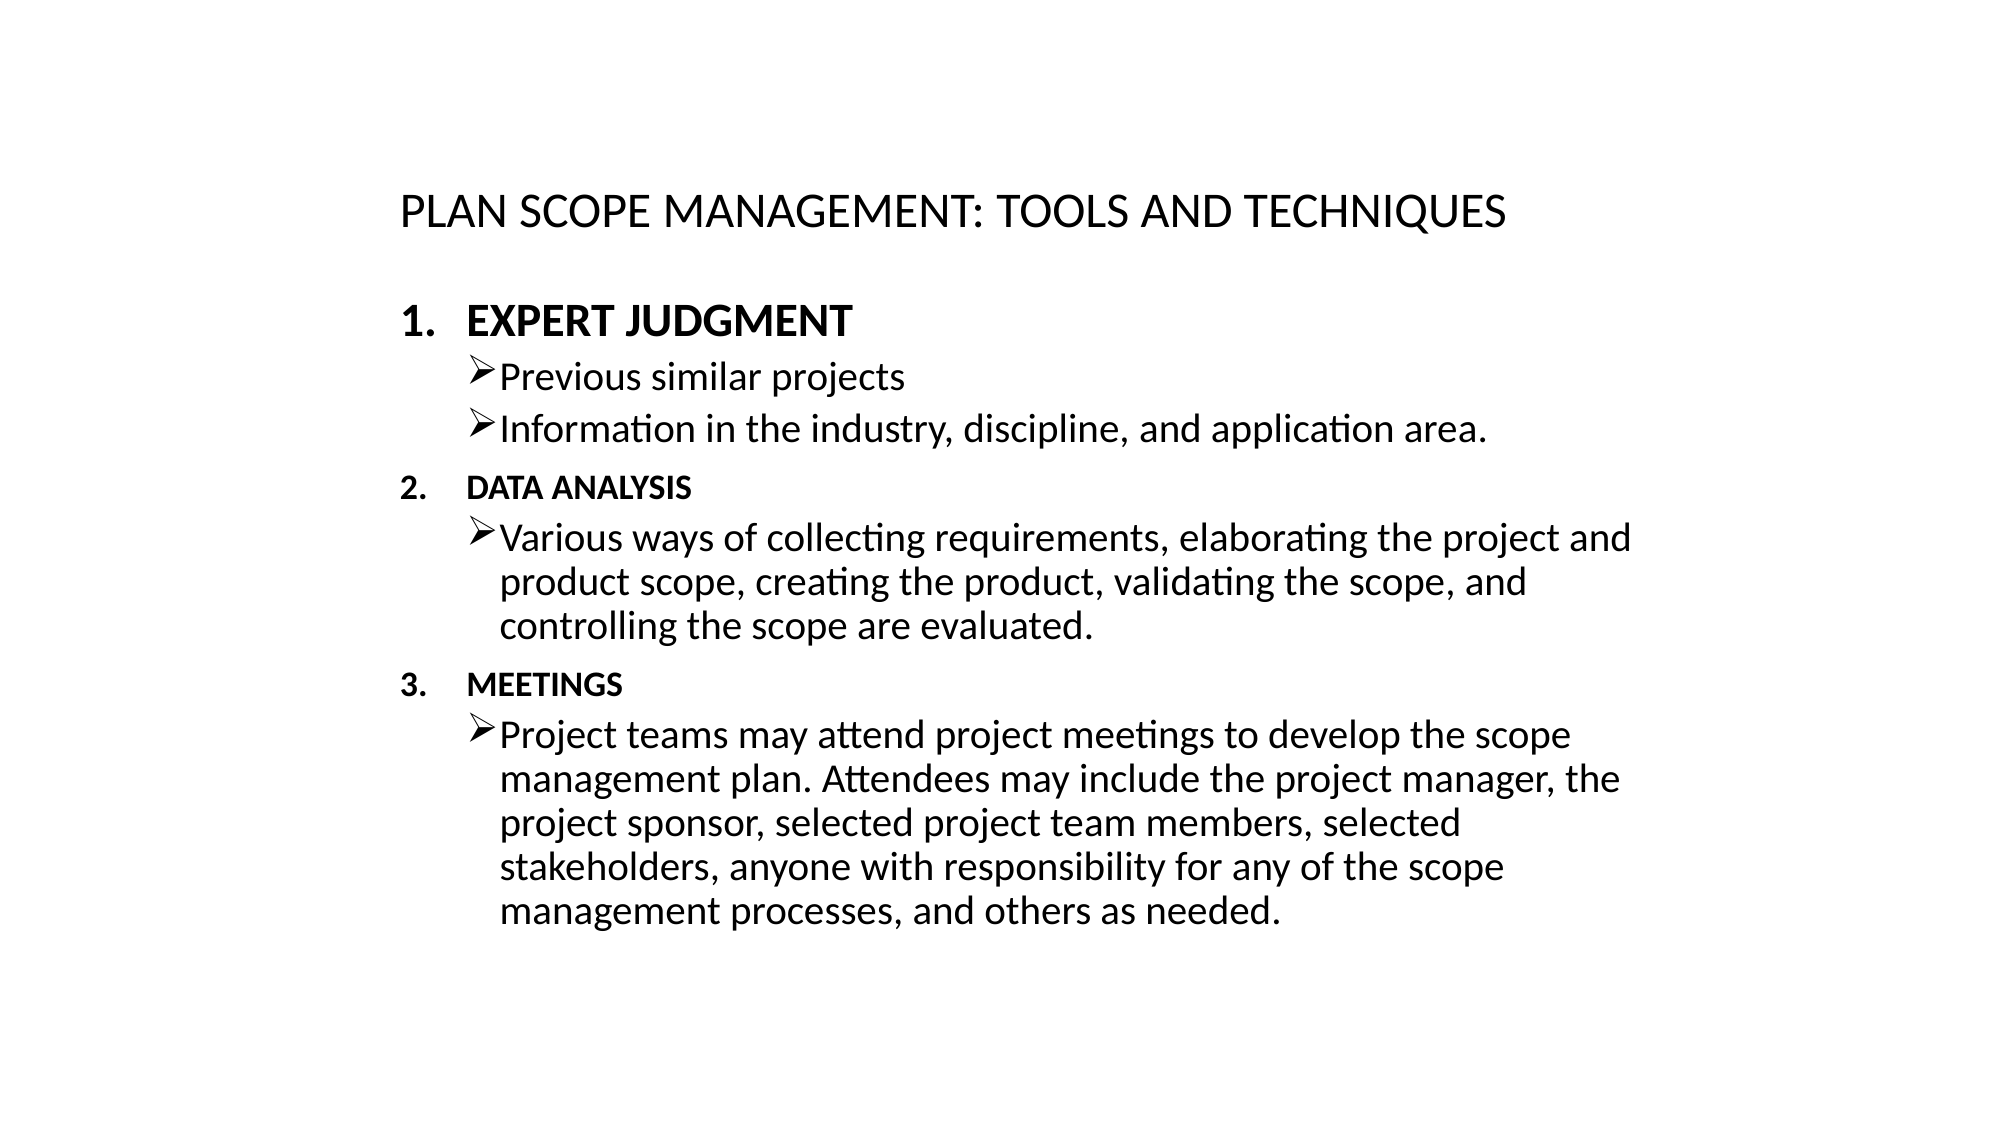

# PLAN SCOPE MANAGEMENT: TOOLS AND TECHNIQUES
EXPERT JUDGMENT
Previous similar projects
Information in the industry, discipline, and application area.
DATA ANALYSIS
Various ways of collecting requirements, elaborating the project and product scope, creating the product, validating the scope, and controlling the scope are evaluated.
MEETINGS
Project teams may attend project meetings to develop the scope management plan. Attendees may include the project manager, the project sponsor, selected project team members, selected stakeholders, anyone with responsibility for any of the scope management processes, and others as needed.
The PMI Registered Education Provider logo is a registered mark of the Project Management Institute, Inc.
This definition is taken from the Glossary of Project Management Institute, A Guide to the Project Management Body of Knowledge, (PMBOK® Guide) – Sixth Edition, Project Management Institute Inc., 2017.